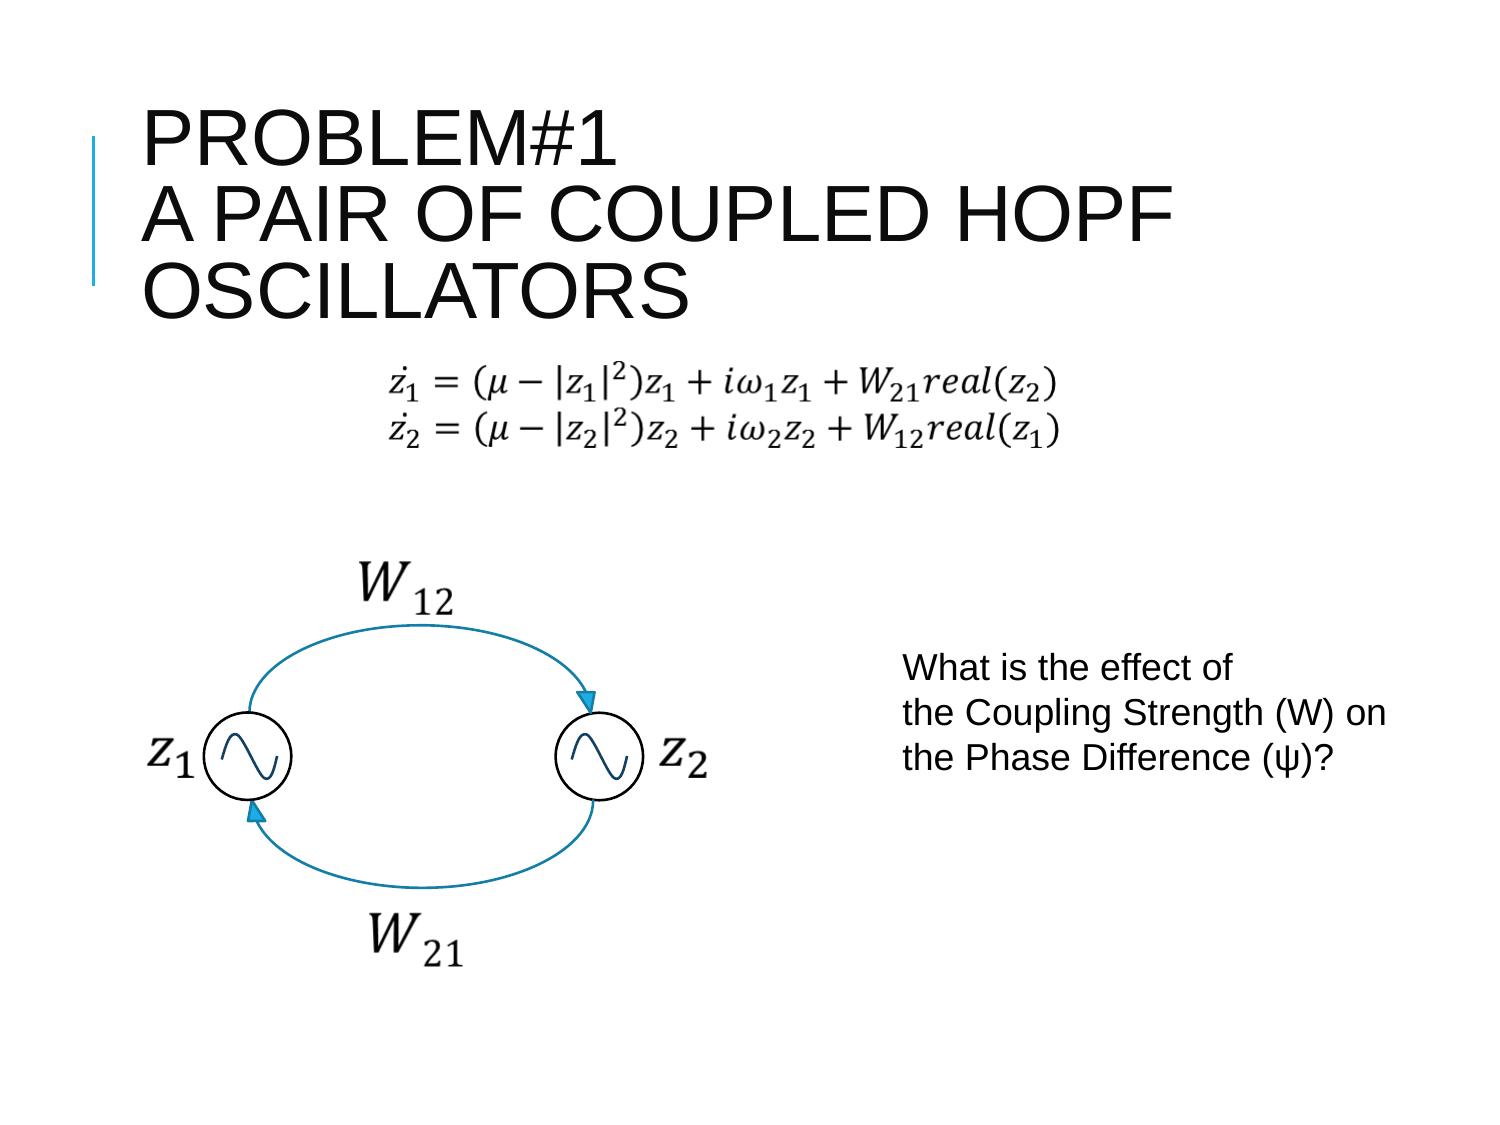

# PROBLEM#1 A PAIR OF COUPLED HOPF OSCILLATORS

What is the effect of
the Coupling Strength (W) on the Phase Difference (ψ)?